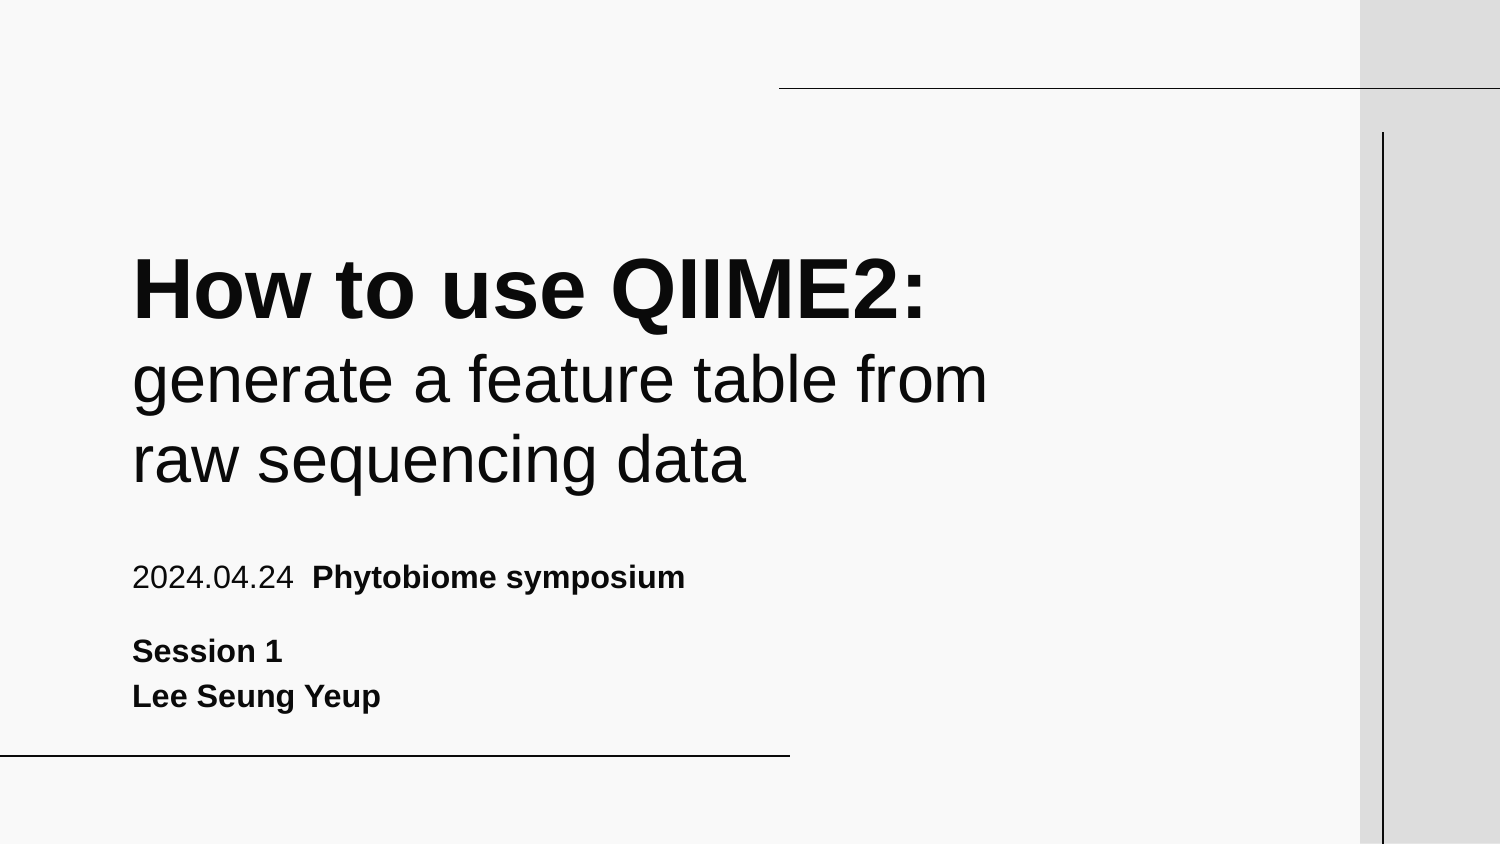

# How to use QIIME2: generate a feature table from raw sequencing data
2024.04.24  Phytobiome symposium
Session 1
Lee Seung Yeup